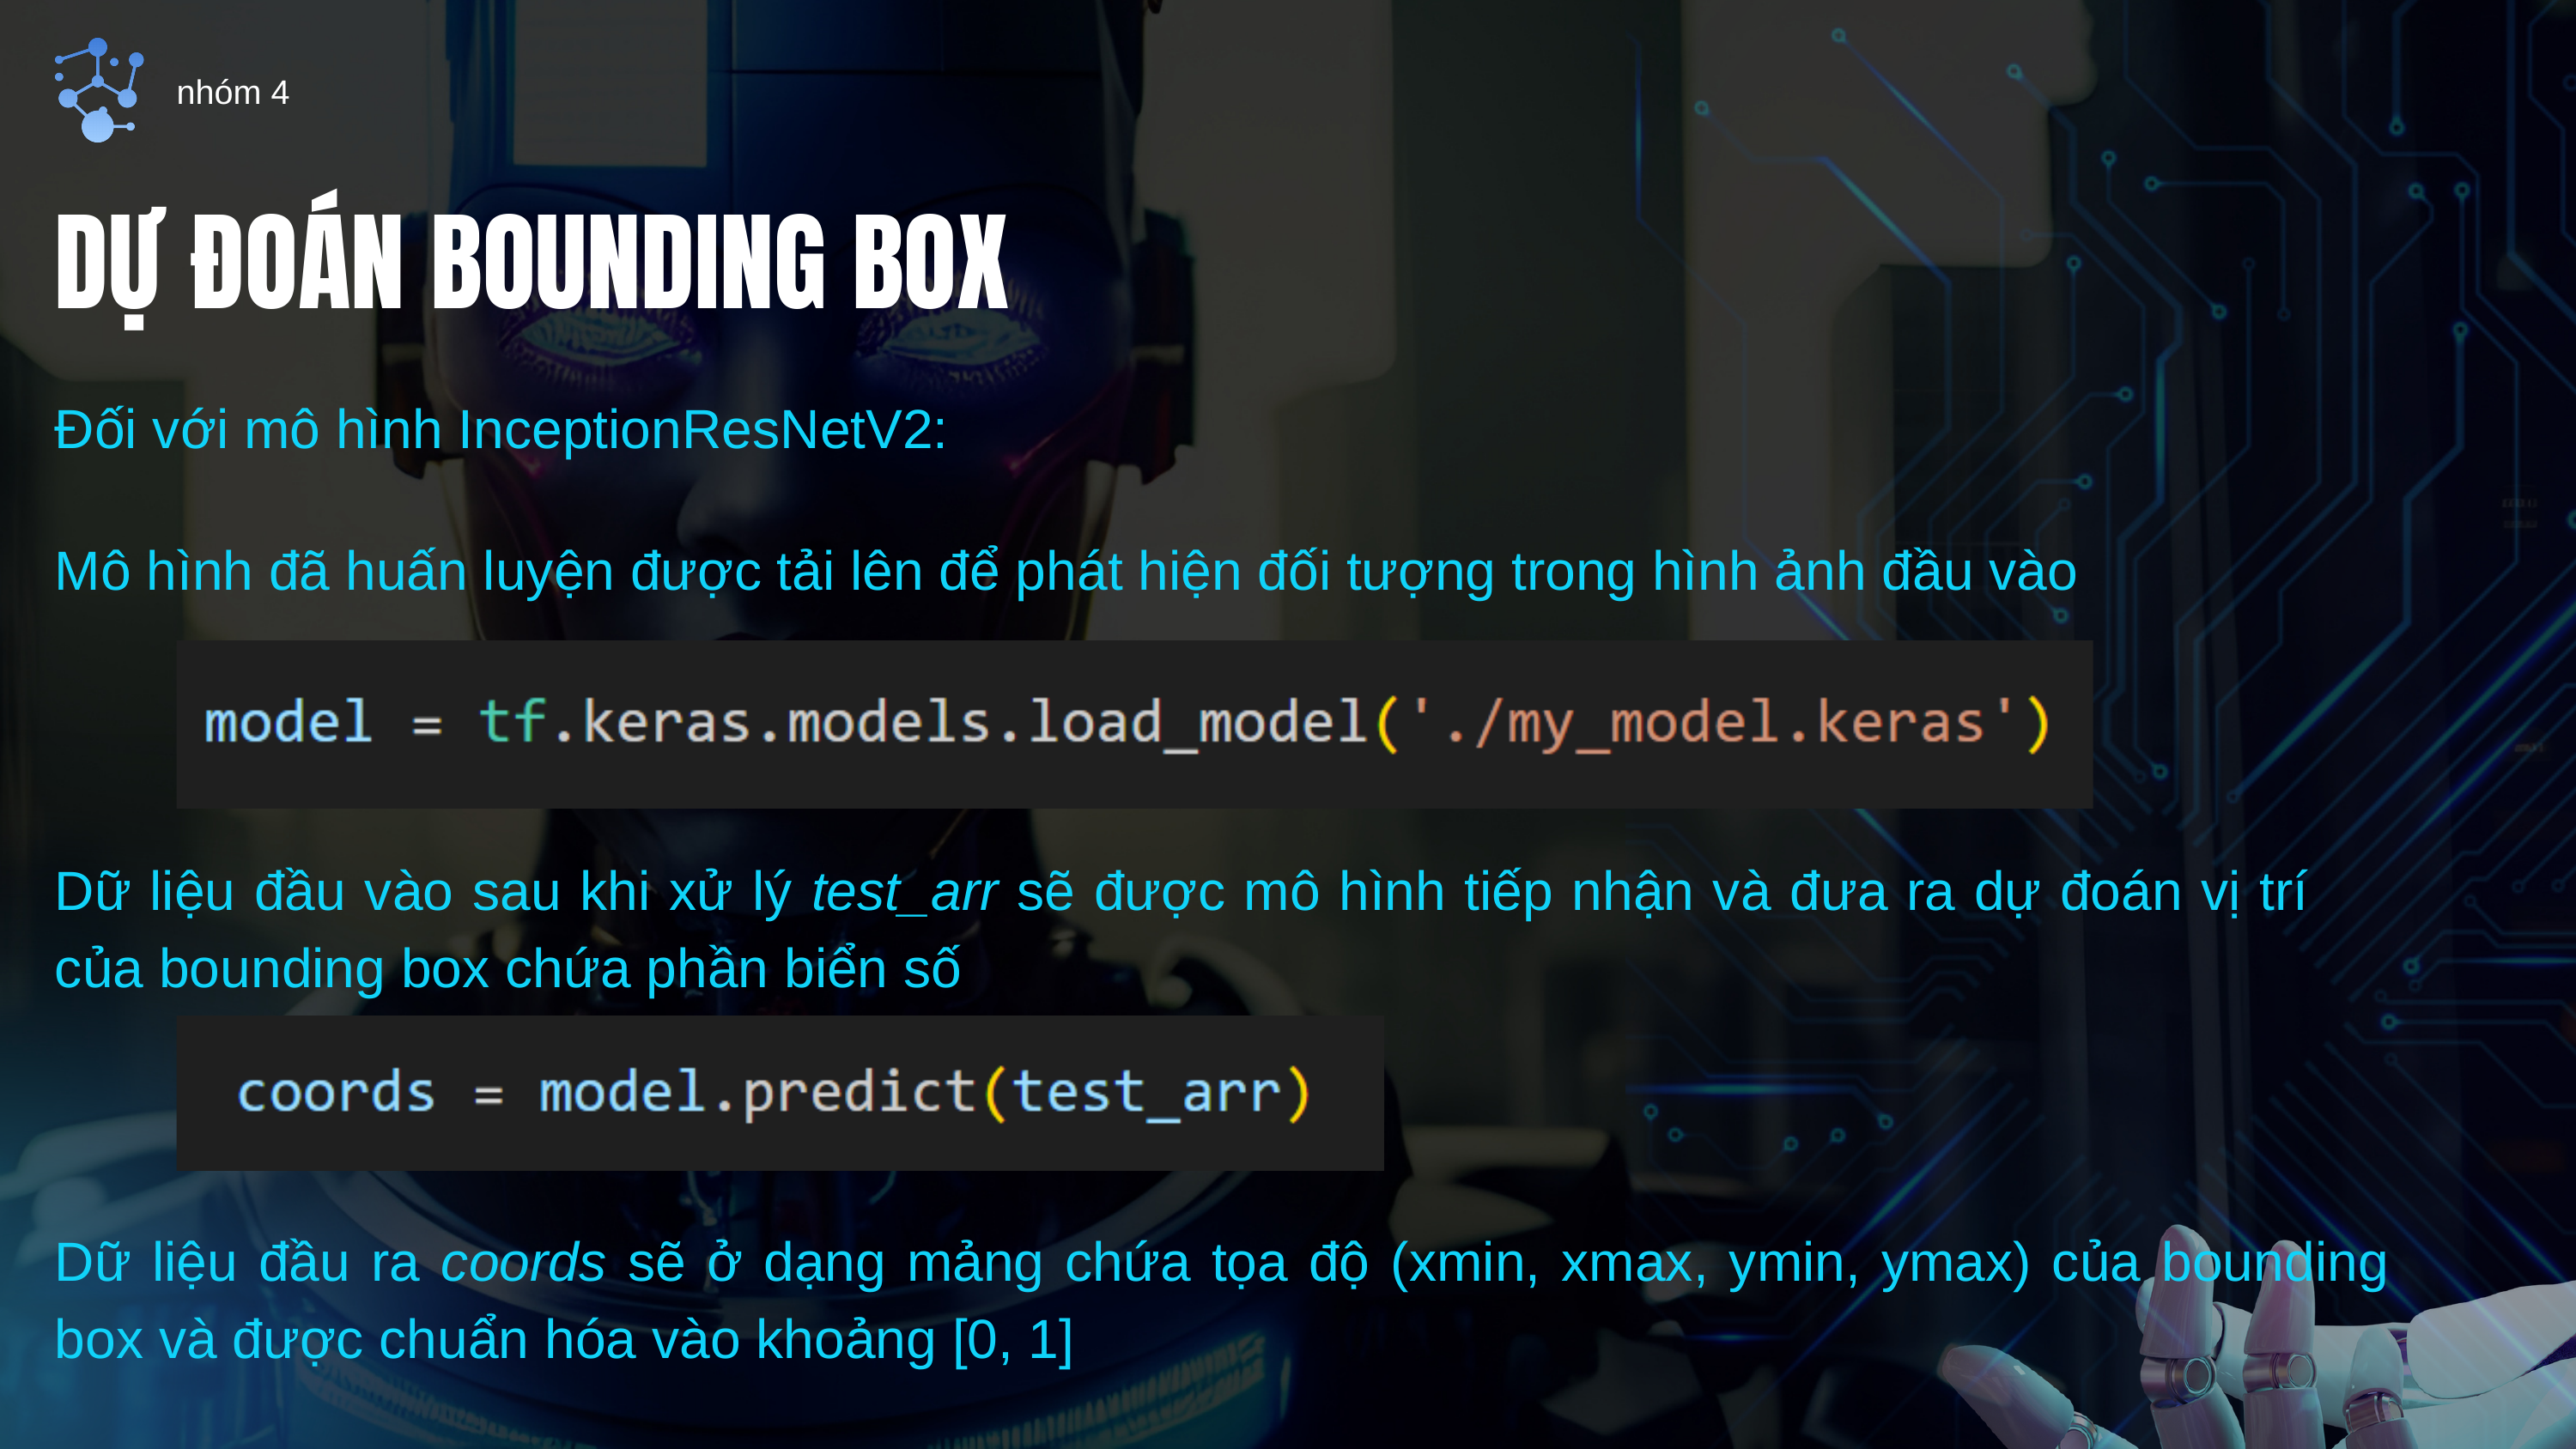

nhóm 4
DỰ ĐOÁN BOUNDING BOX
Đối với mô hình InceptionResNetV2:

Mô hình đã huấn luyện được tải lên để phát hiện đối tượng trong hình ảnh đầu vào

Dữ liệu đầu vào sau khi xử lý test_arr sẽ được mô hình tiếp nhận và đưa ra dự đoán vị trí của bounding box chứa phần biển số

Dữ liệu đầu ra coords sẽ ở dạng mảng chứa tọa độ (xmin, xmax, ymin, ymax) của bounding box và được chuẩn hóa vào khoảng [0, 1]